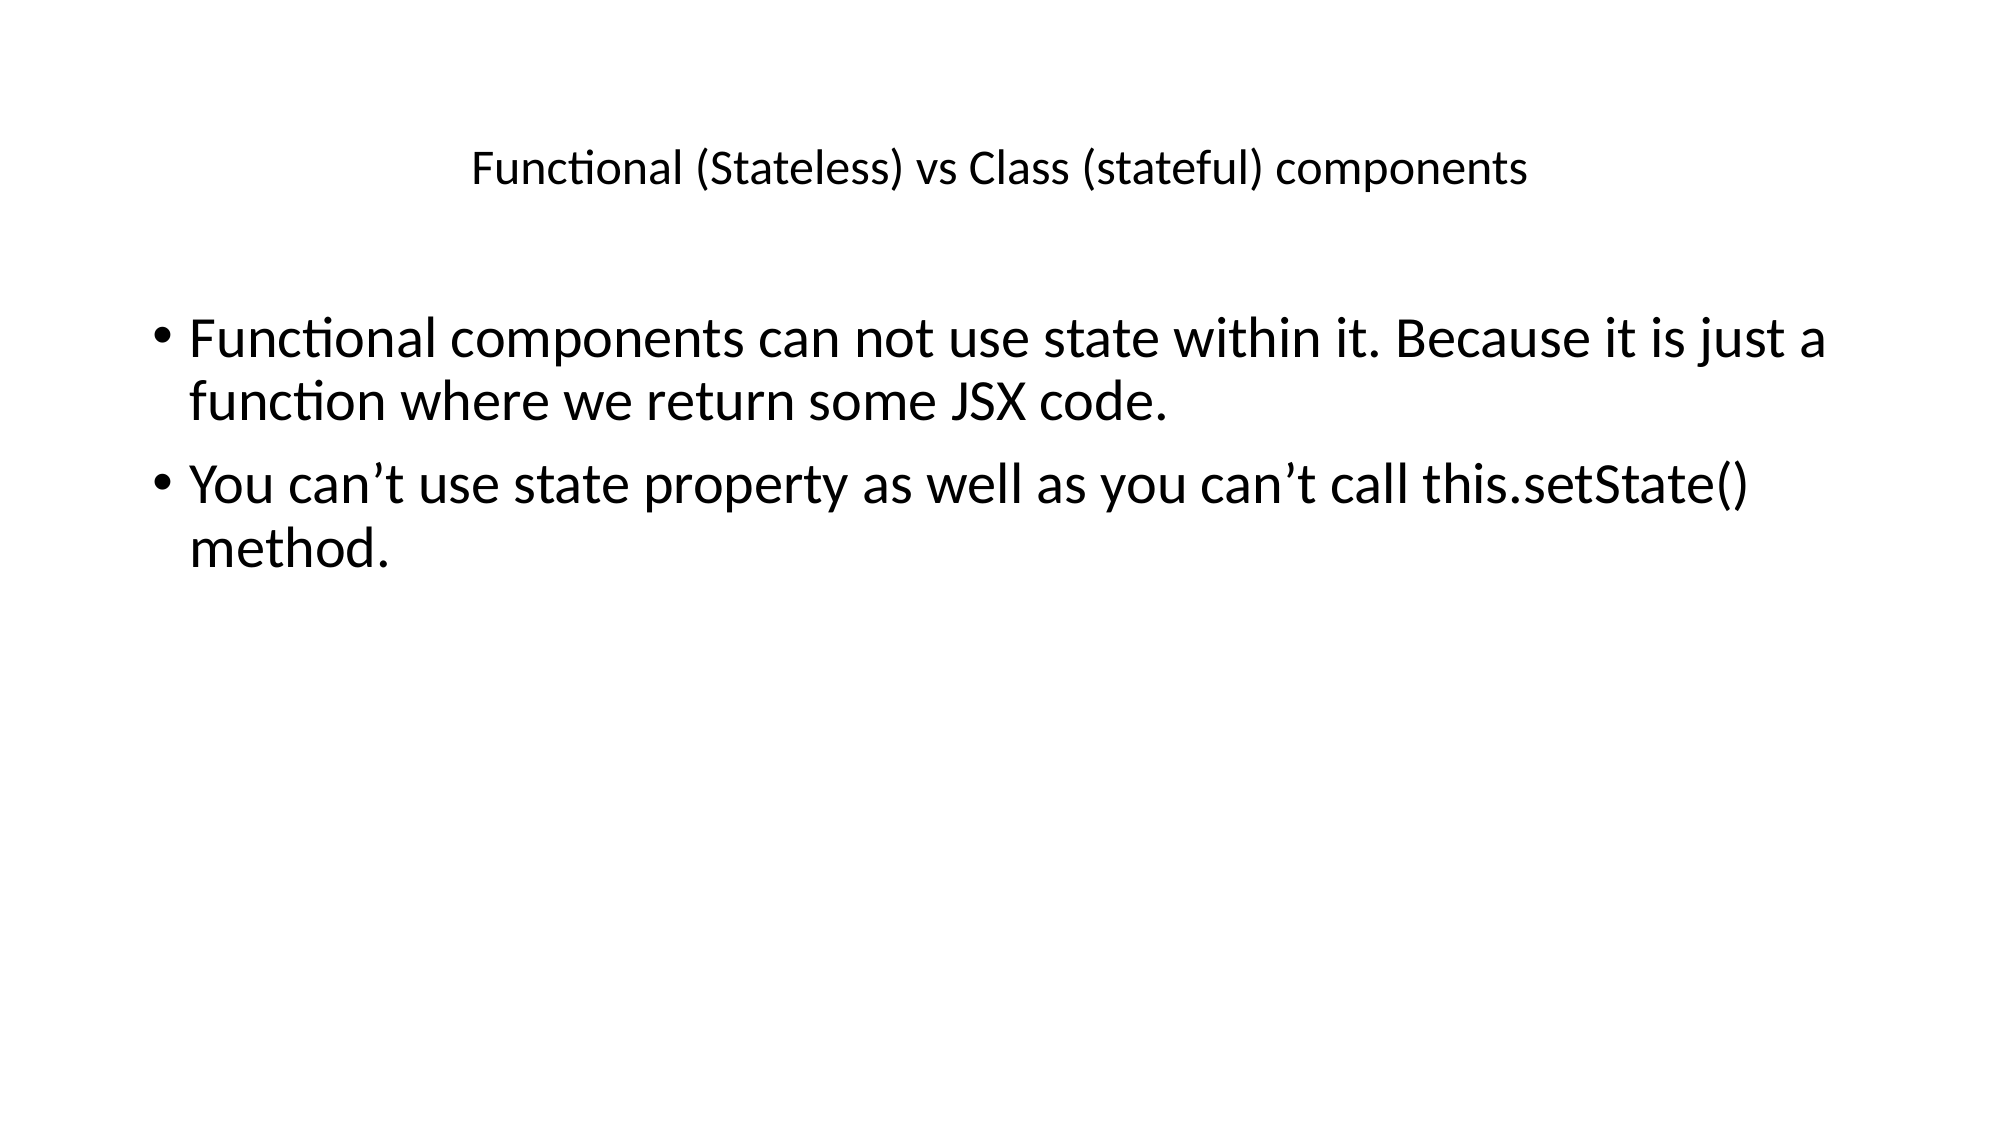

# Functional (Stateless) vs Class (stateful) components
Functional components can not use state within it. Because it is just a function where we return some JSX code.
You can’t use state property as well as you can’t call this.setState() method.